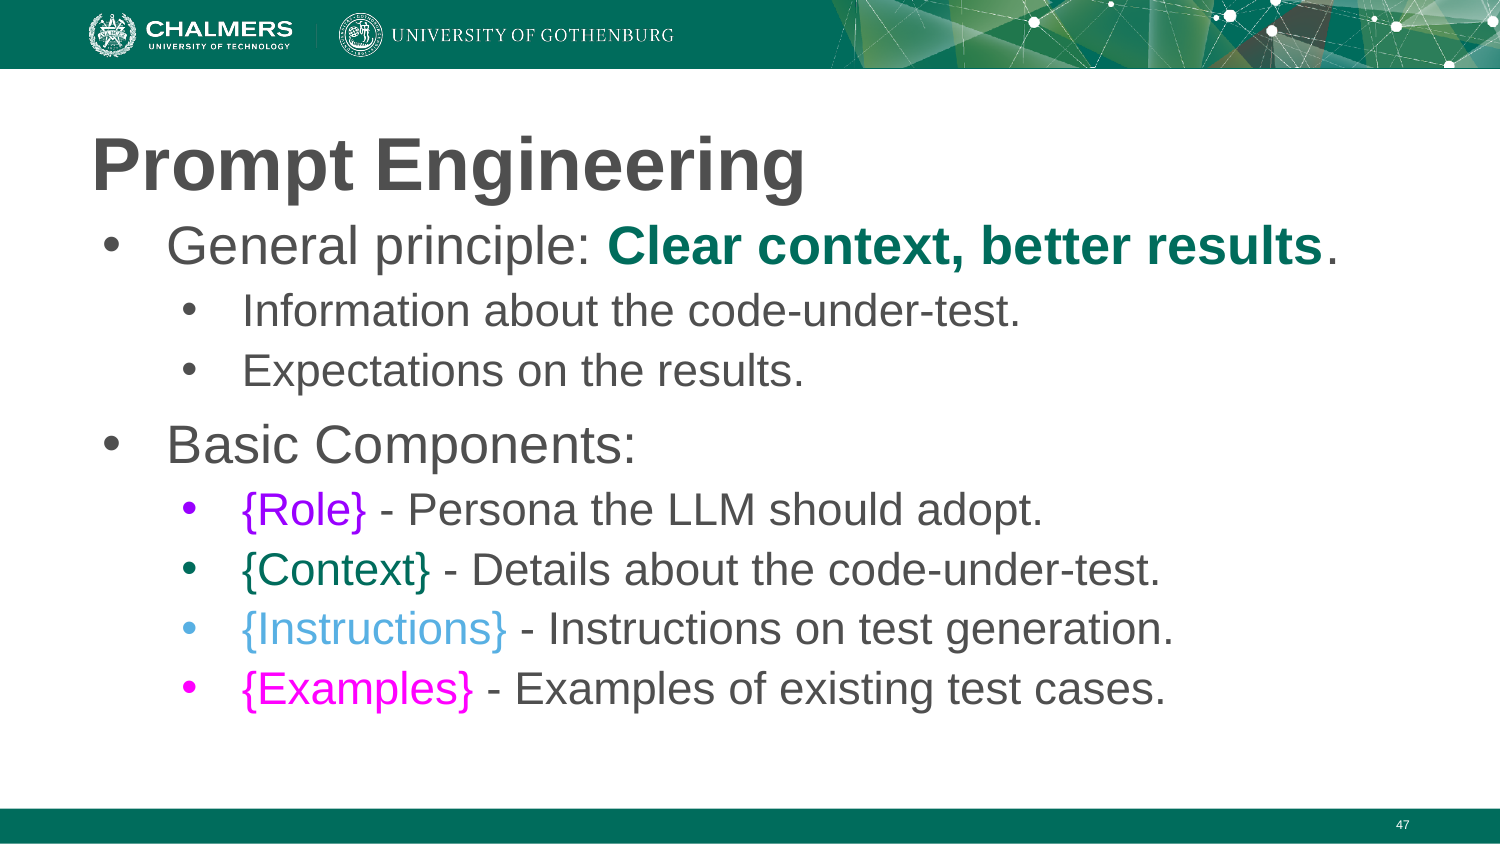

# Prompt Engineering
General principle: Clear context, better results.
Information about the code-under-test.
Expectations on the results.
Basic Components:
{Role} - Persona the LLM should adopt.
{Context} - Details about the code-under-test.
{Instructions} - Instructions on test generation.
{Examples} - Examples of existing test cases.

47